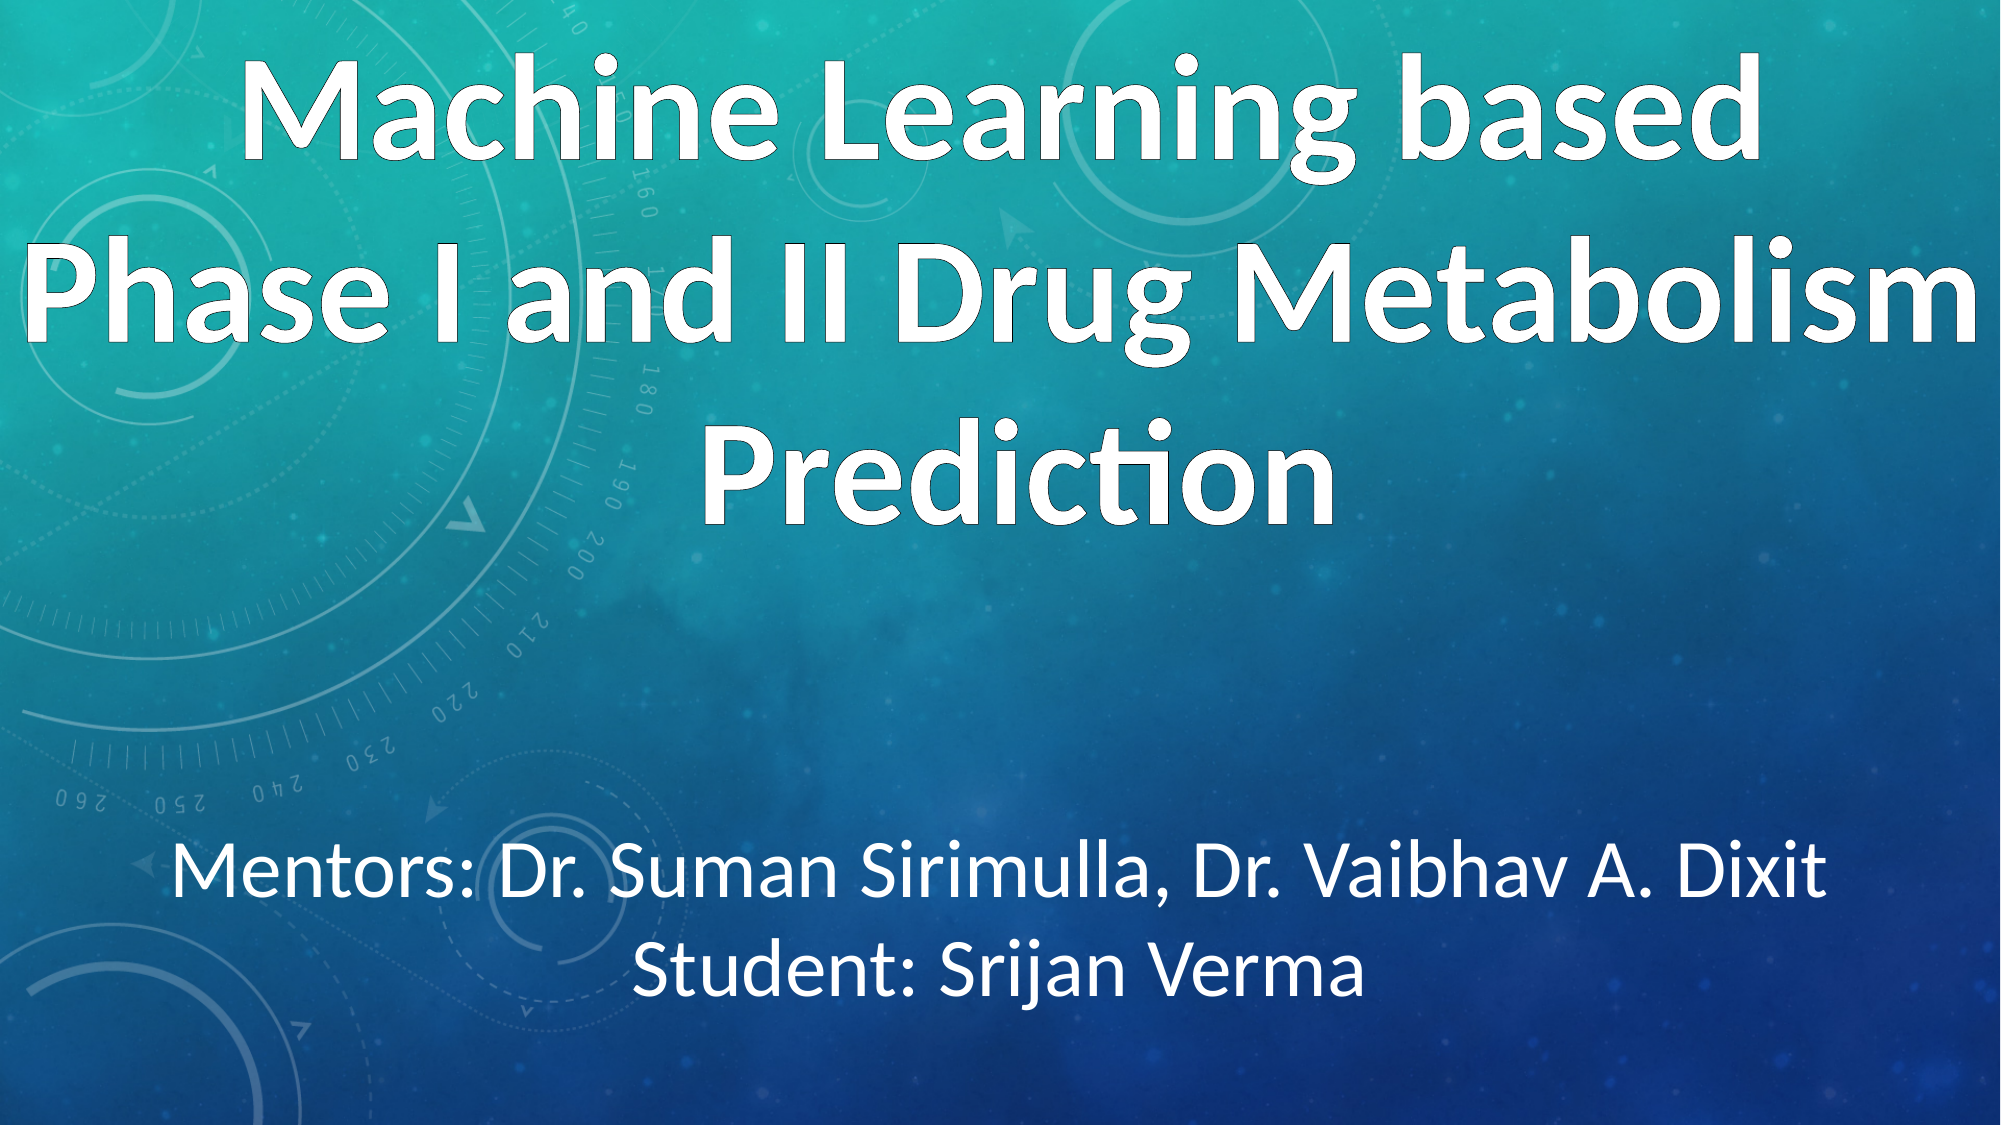

Machine Learning based
Phase I and II Drug Metabolism
Prediction
Mentors: Dr. Suman Sirimulla, Dr. Vaibhav A. Dixit
Student: Srijan Verma